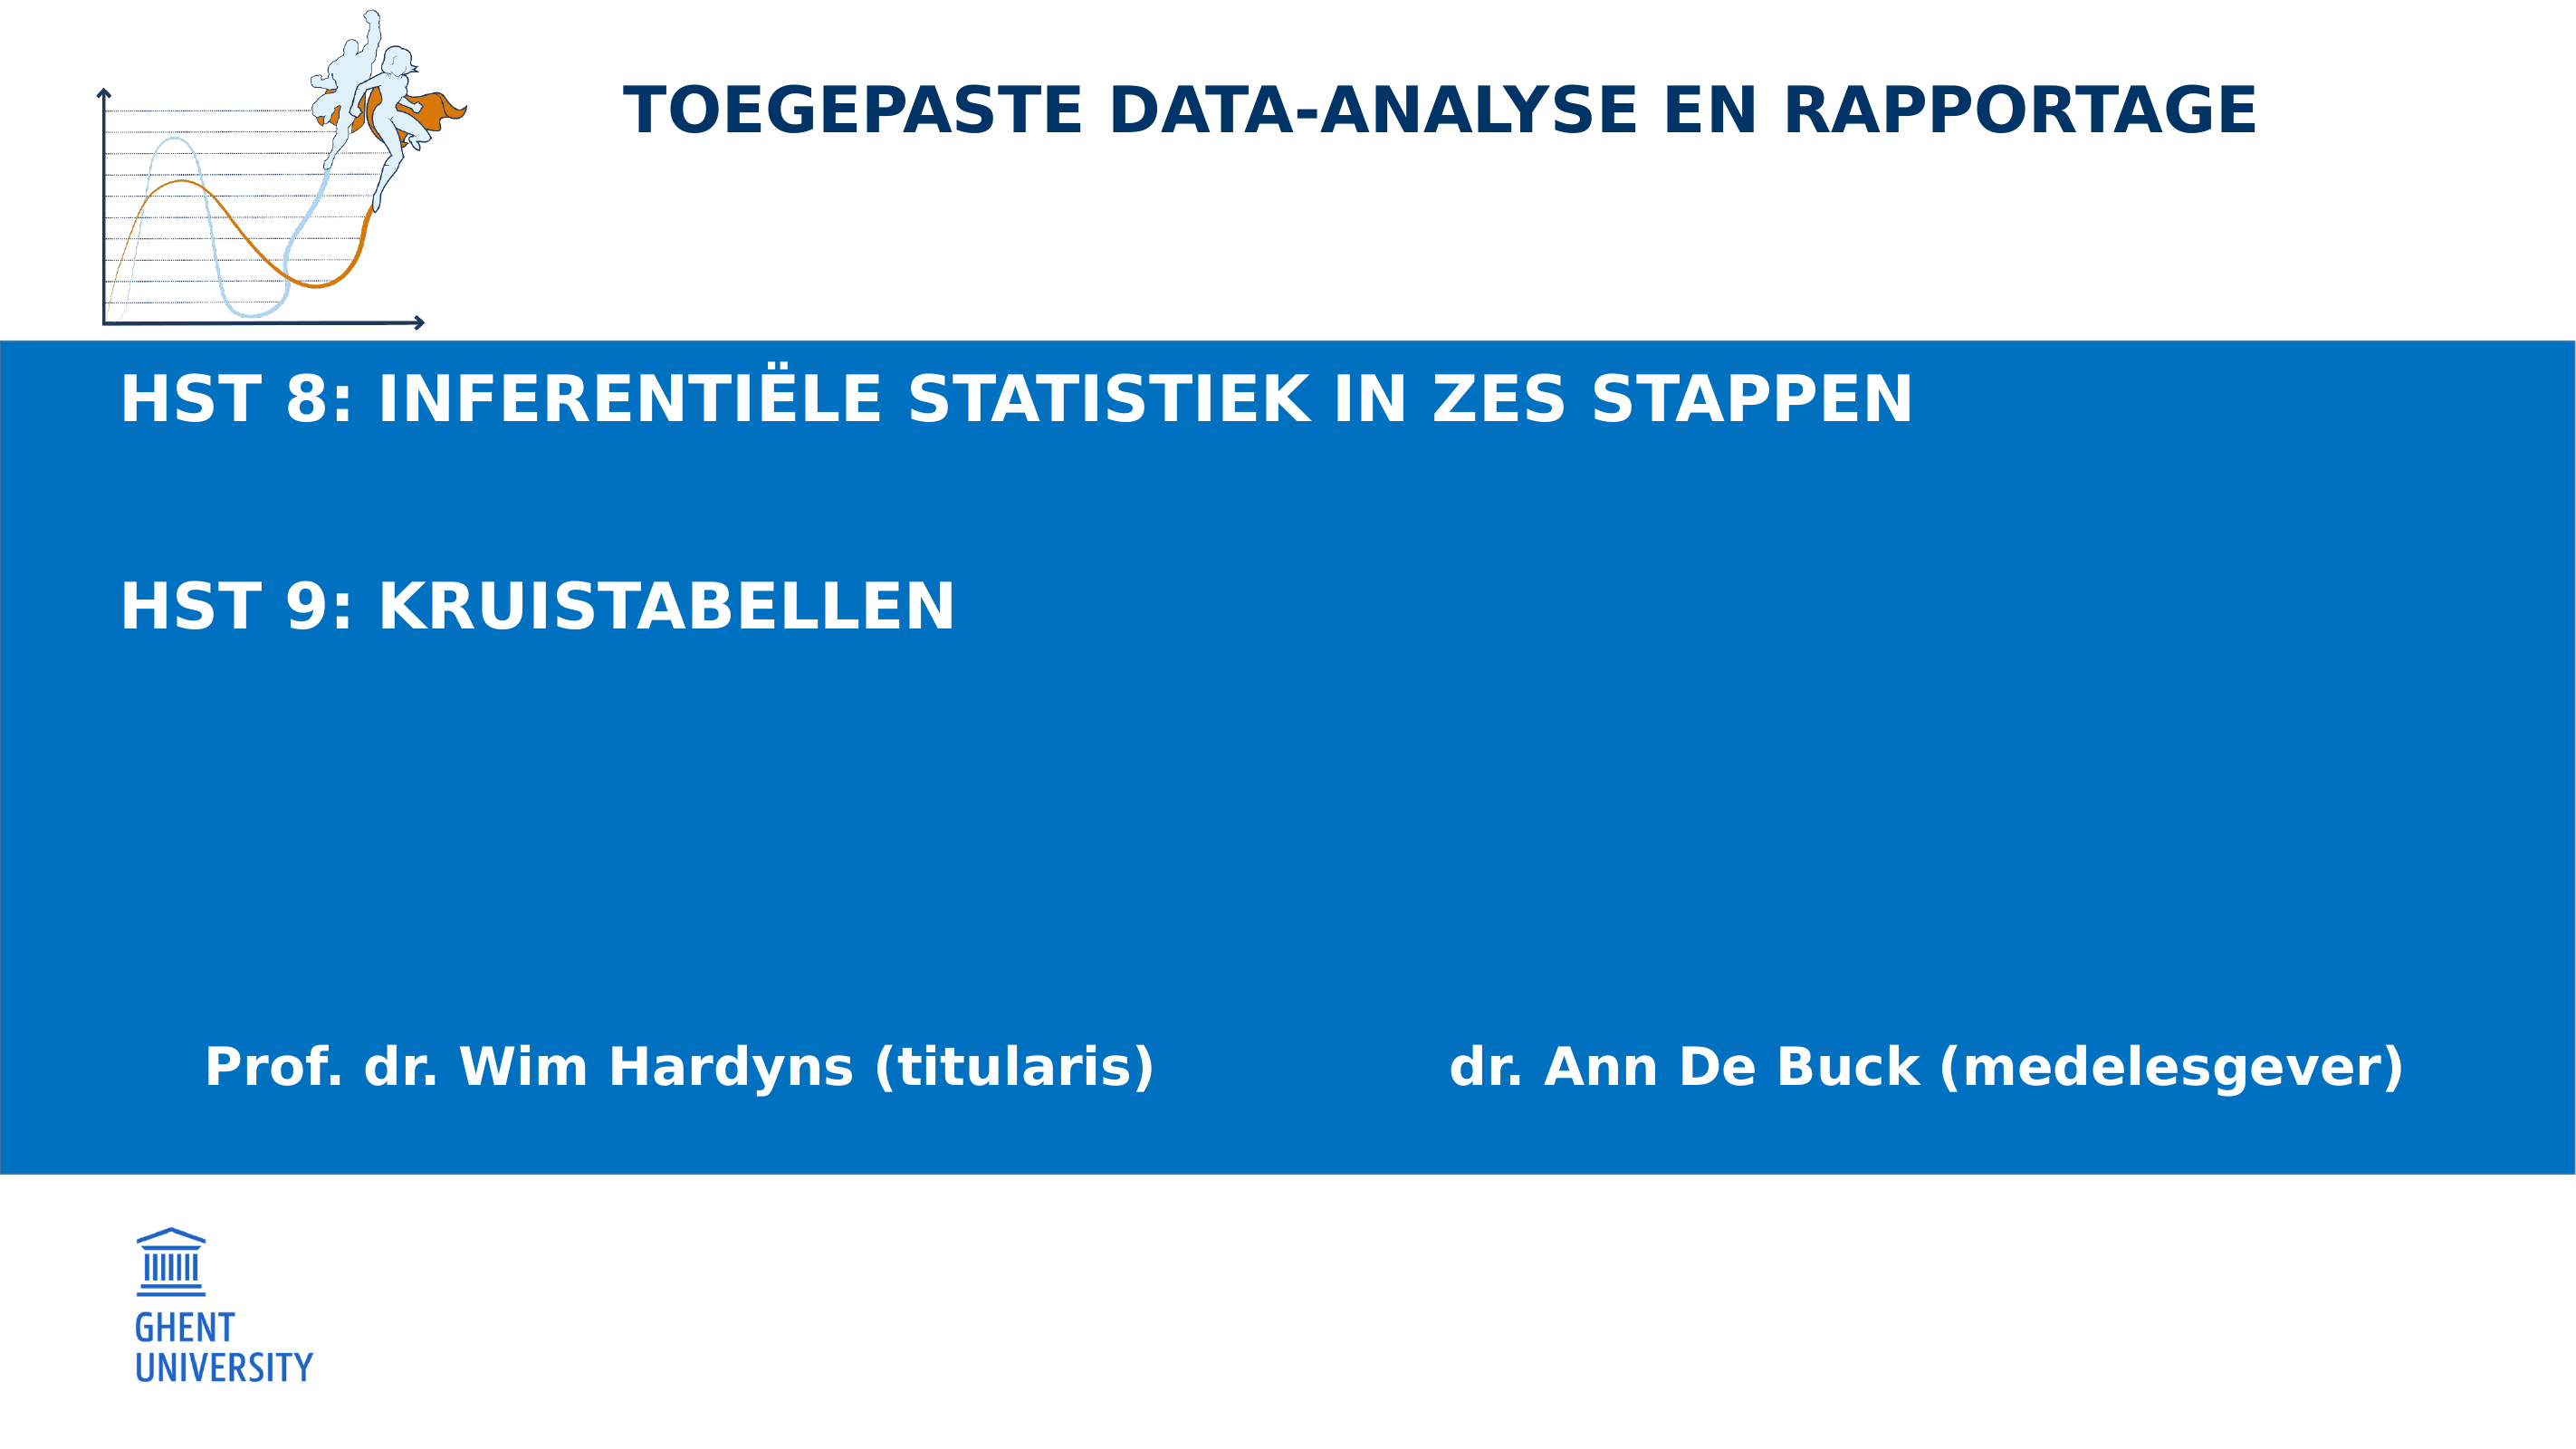

Toegepaste data-analyse en rapportage
# Hst 8: Inferentiële statistiek in zes stappen HST 9: kruistabellen
Prof. dr. Wim Hardyns (titularis)                dr. Ann De Buck (medelesgever)